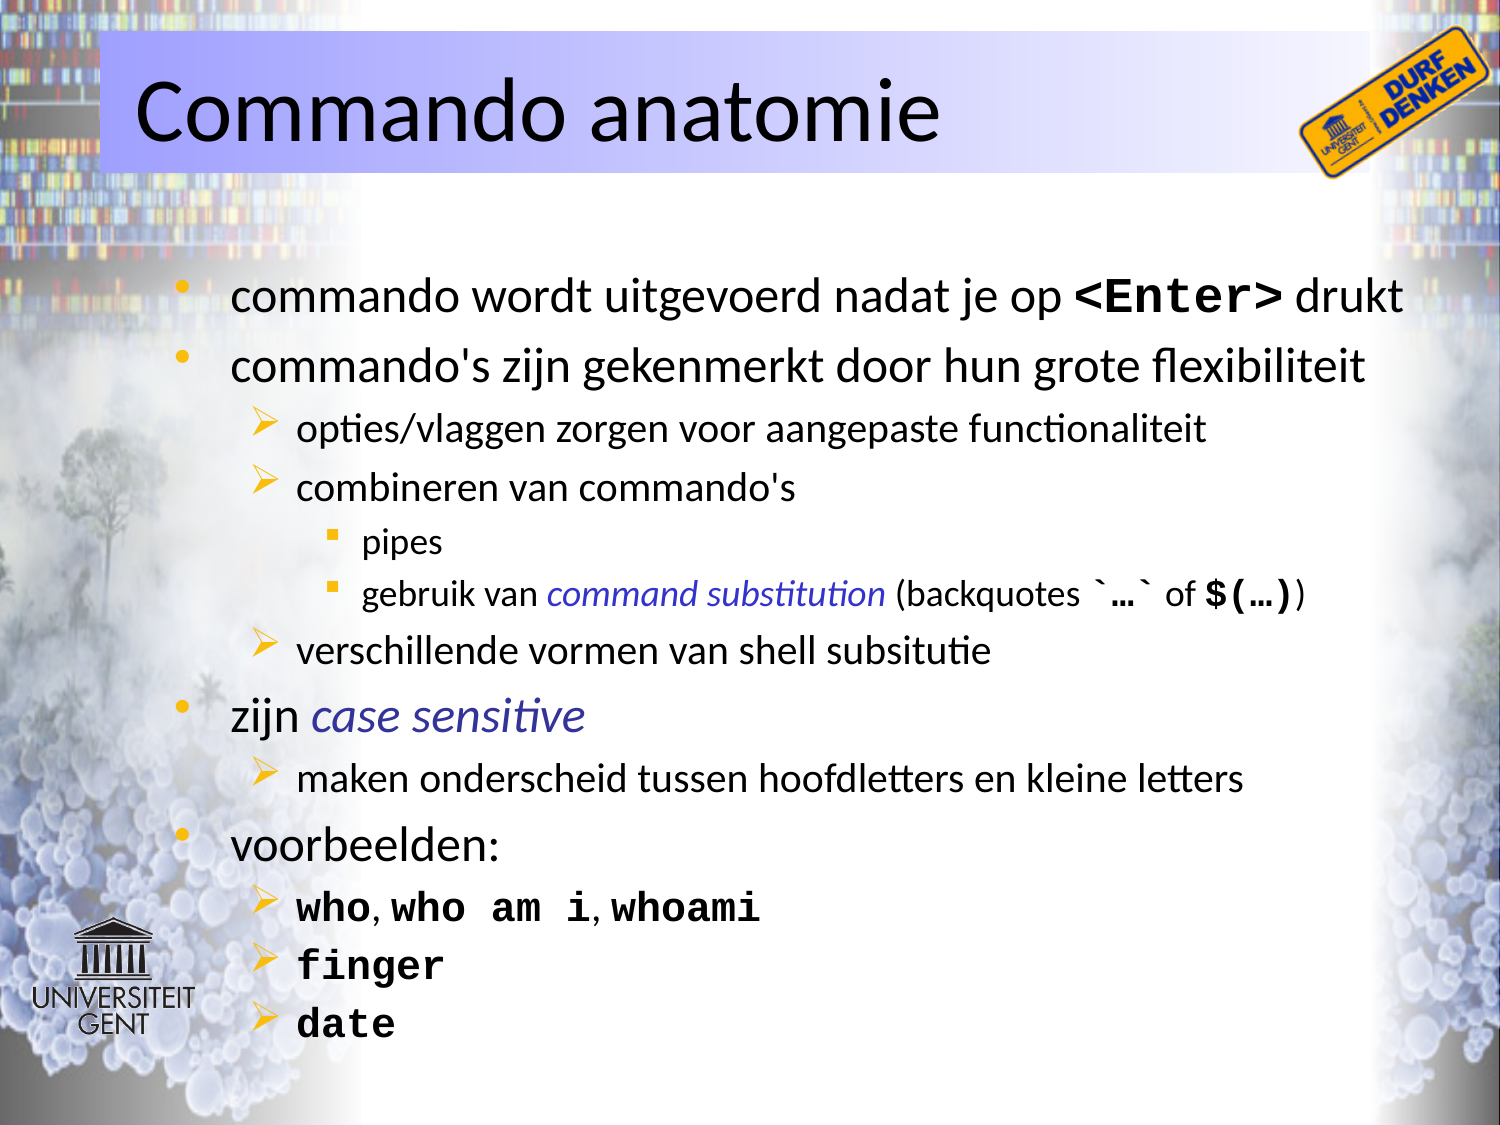

# Commando anatomie
commando wordt uitgevoerd nadat je op <Enter> drukt
commando's zijn gekenmerkt door hun grote flexibiliteit
opties/vlaggen zorgen voor aangepaste functionaliteit
combineren van commando's
pipes
gebruik van command substitution (backquotes `…` of $(…))
verschillende vormen van shell subsitutie
zijn case sensitive
maken onderscheid tussen hoofdletters en kleine letters
voorbeelden:
who, who am i, whoami
finger
date